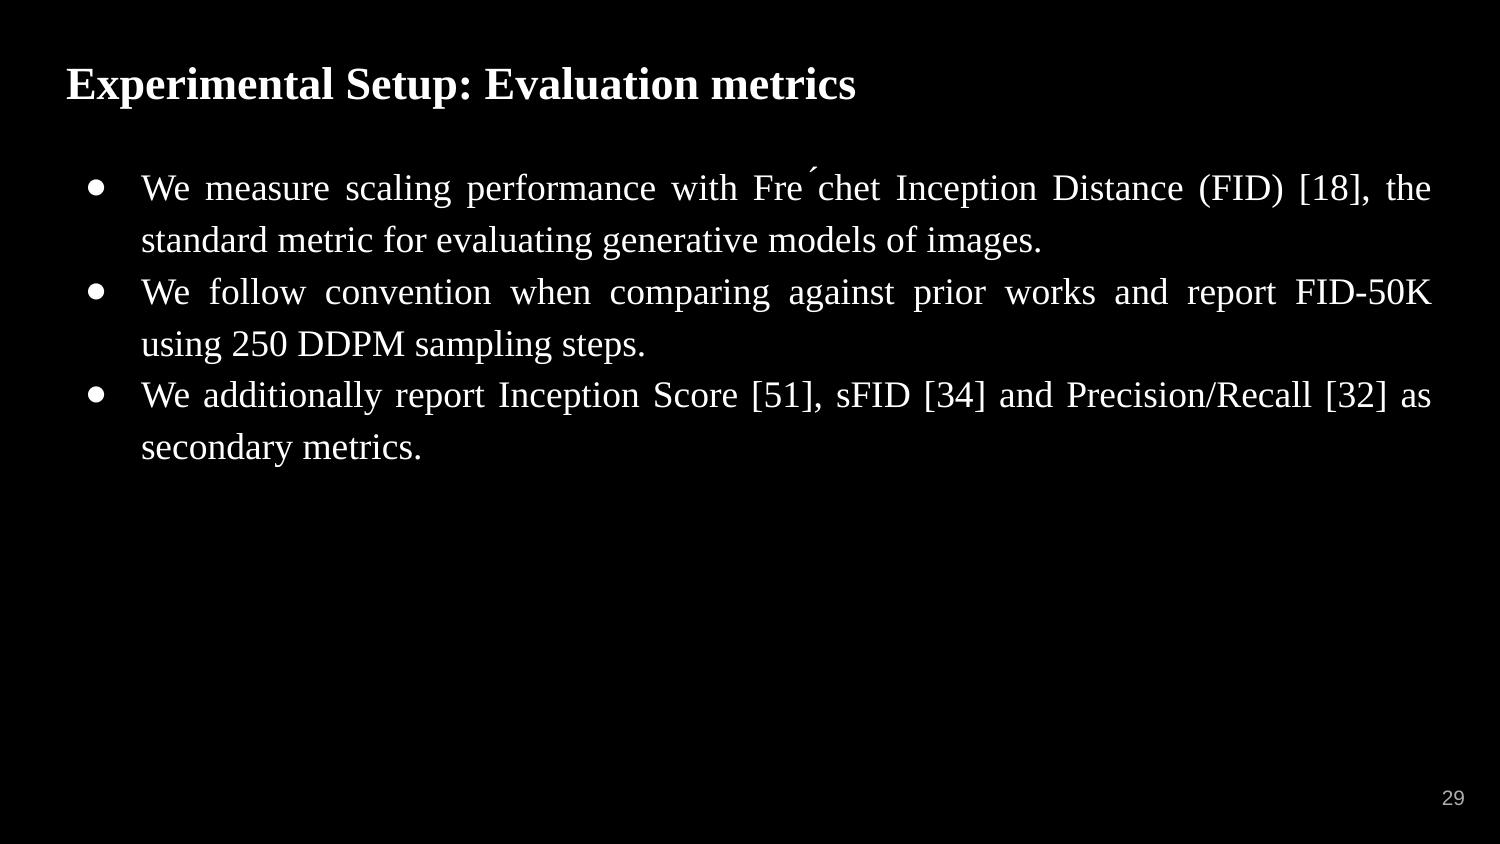

# Experimental Setup: Evaluation metrics

We measure scaling performance with Fre ́chet Inception Distance (FID) [18], the standard metric for evaluating generative models of images.
We follow convention when comparing against prior works and report FID-50K using 250 DDPM sampling steps.
We additionally report Inception Score [51], sFID [34] and Precision/Recall [32] as secondary metrics.
29